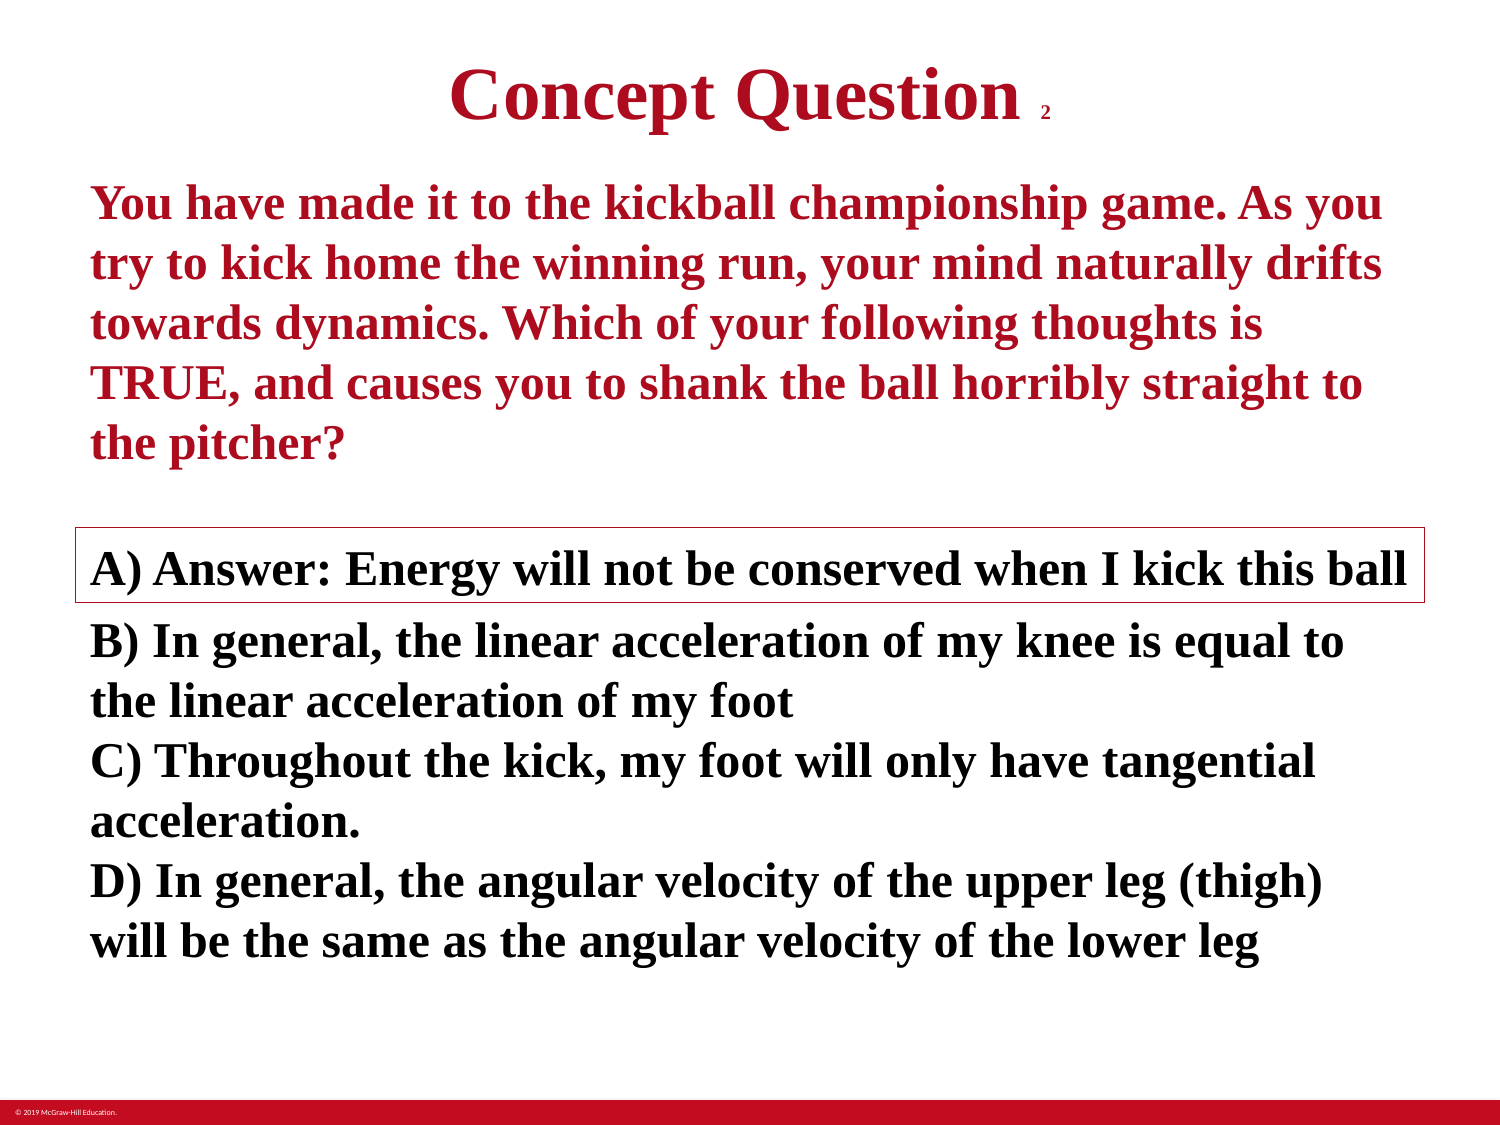

# Concept Question 2
You have made it to the kickball championship game. As you try to kick home the winning run, your mind naturally drifts towards dynamics. Which of your following thoughts is TRUE, and causes you to shank the ball horribly straight to the pitcher?
A) Answer: Energy will not be conserved when I kick this ball
B) In general, the linear acceleration of my knee is equal to the linear acceleration of my foot
C) Throughout the kick, my foot will only have tangential acceleration.
D) In general, the angular velocity of the upper leg (thigh) will be the same as the angular velocity of the lower leg